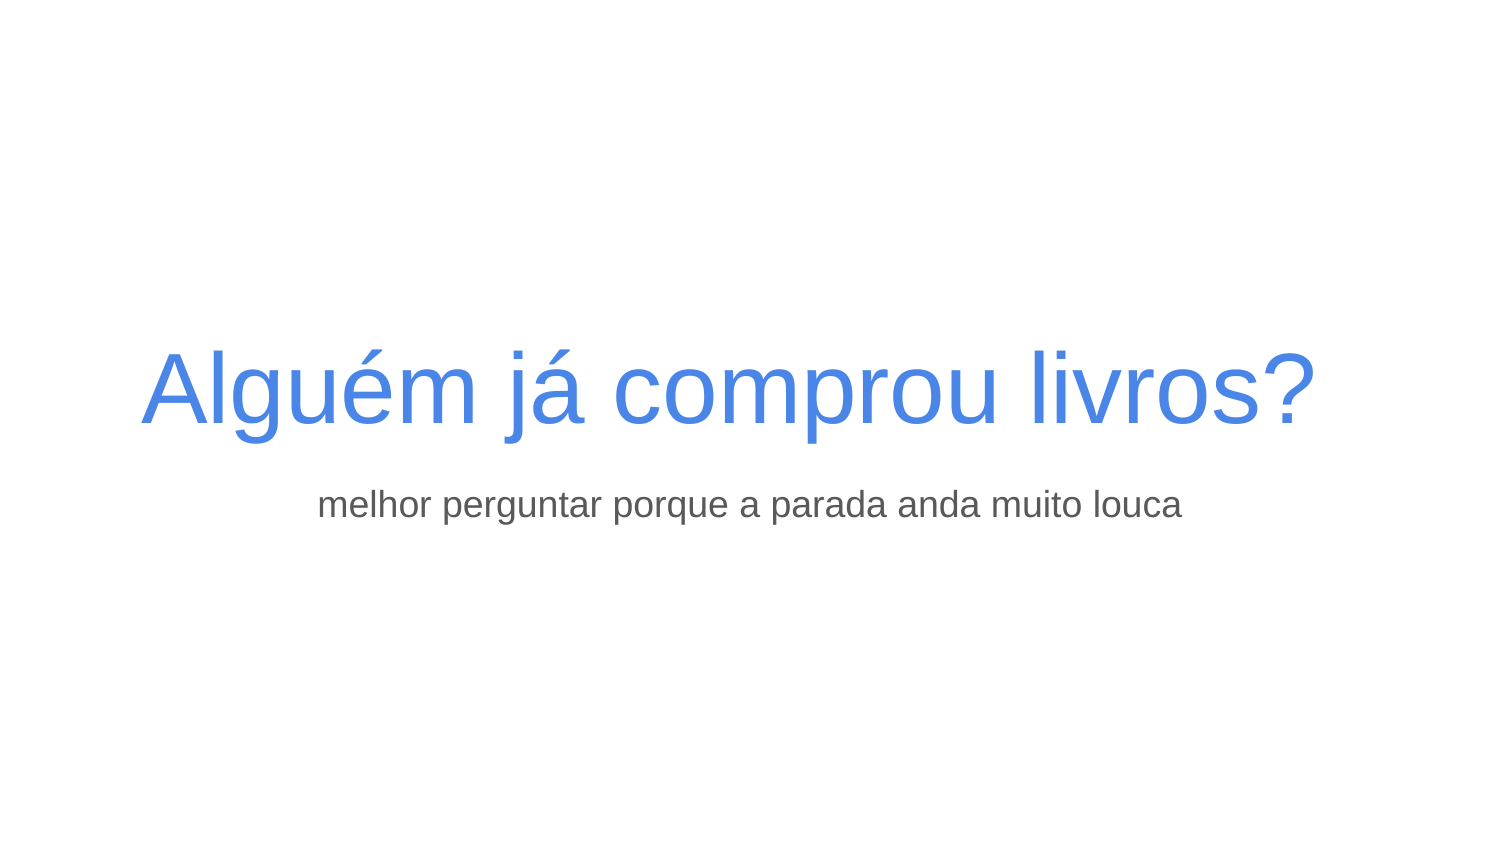

# Alguém já comprou livros?
melhor perguntar porque a parada anda muito louca